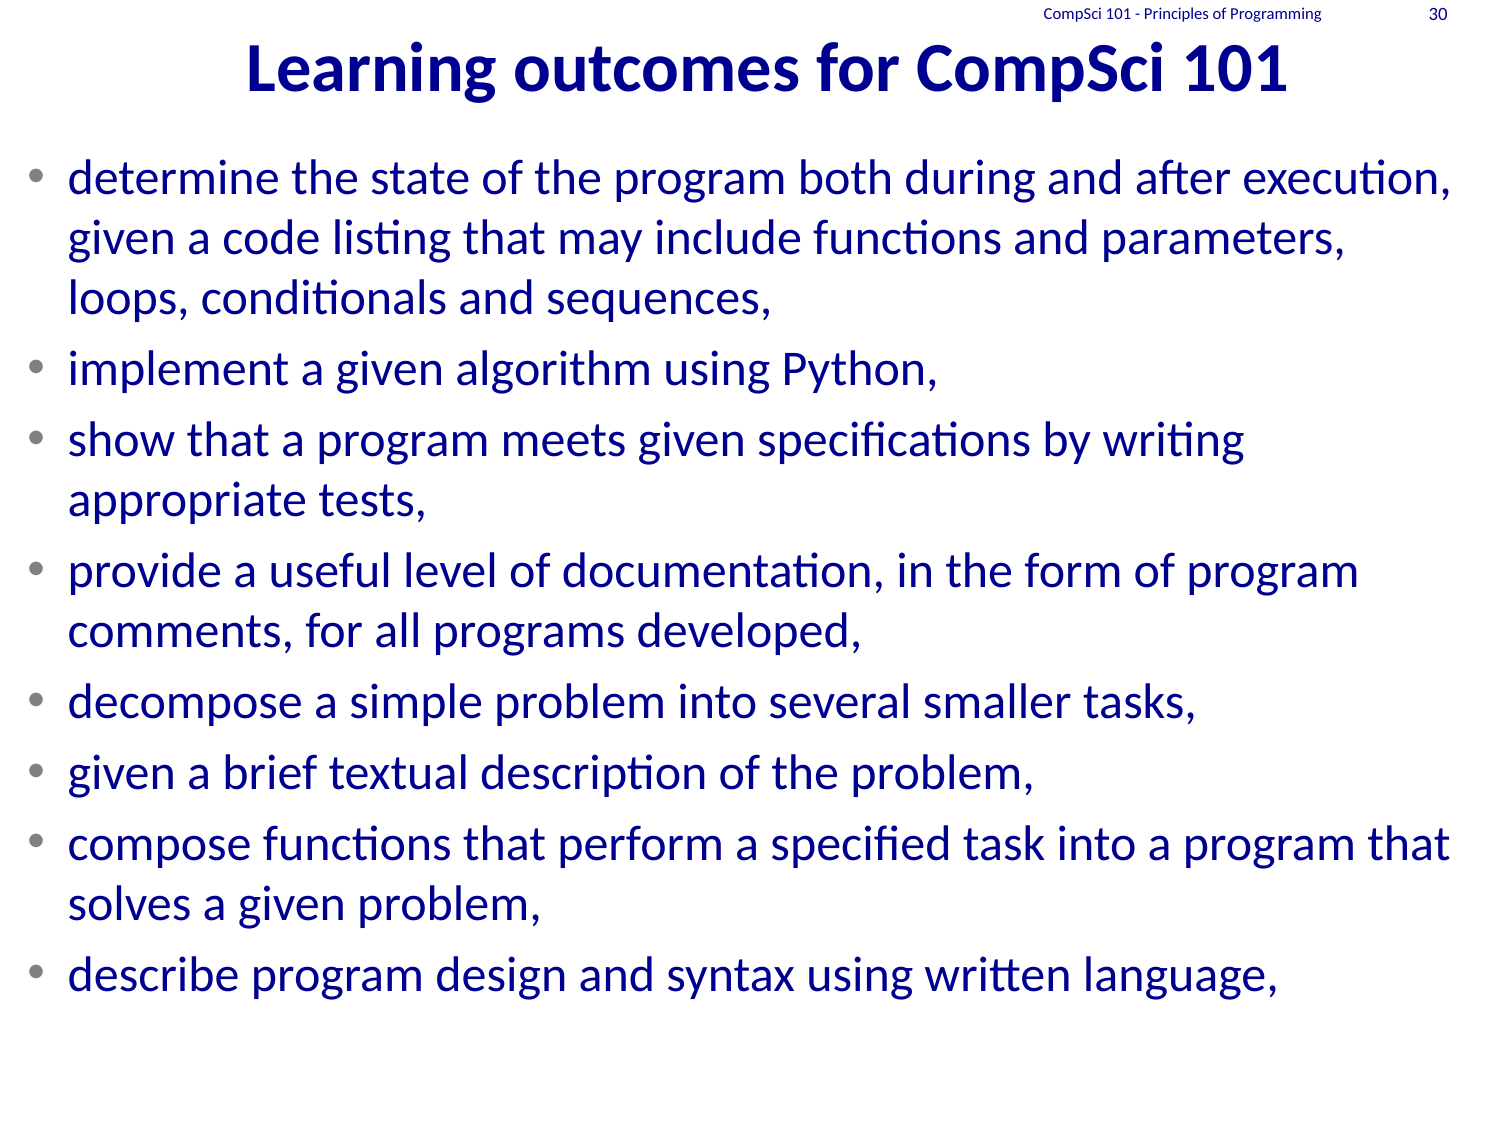

CompSci 101 - Principles of Programming
30
# Learning outcomes for CompSci 101
determine the state of the program both during and after execution, given a code listing that may include functions and parameters, loops, conditionals and sequences,
implement a given algorithm using Python,
show that a program meets given specifications by writing appropriate tests,
provide a useful level of documentation, in the form of program comments, for all programs developed,
decompose a simple problem into several smaller tasks,
given a brief textual description of the problem,
compose functions that perform a specified task into a program that solves a given problem,
describe program design and syntax using written language,